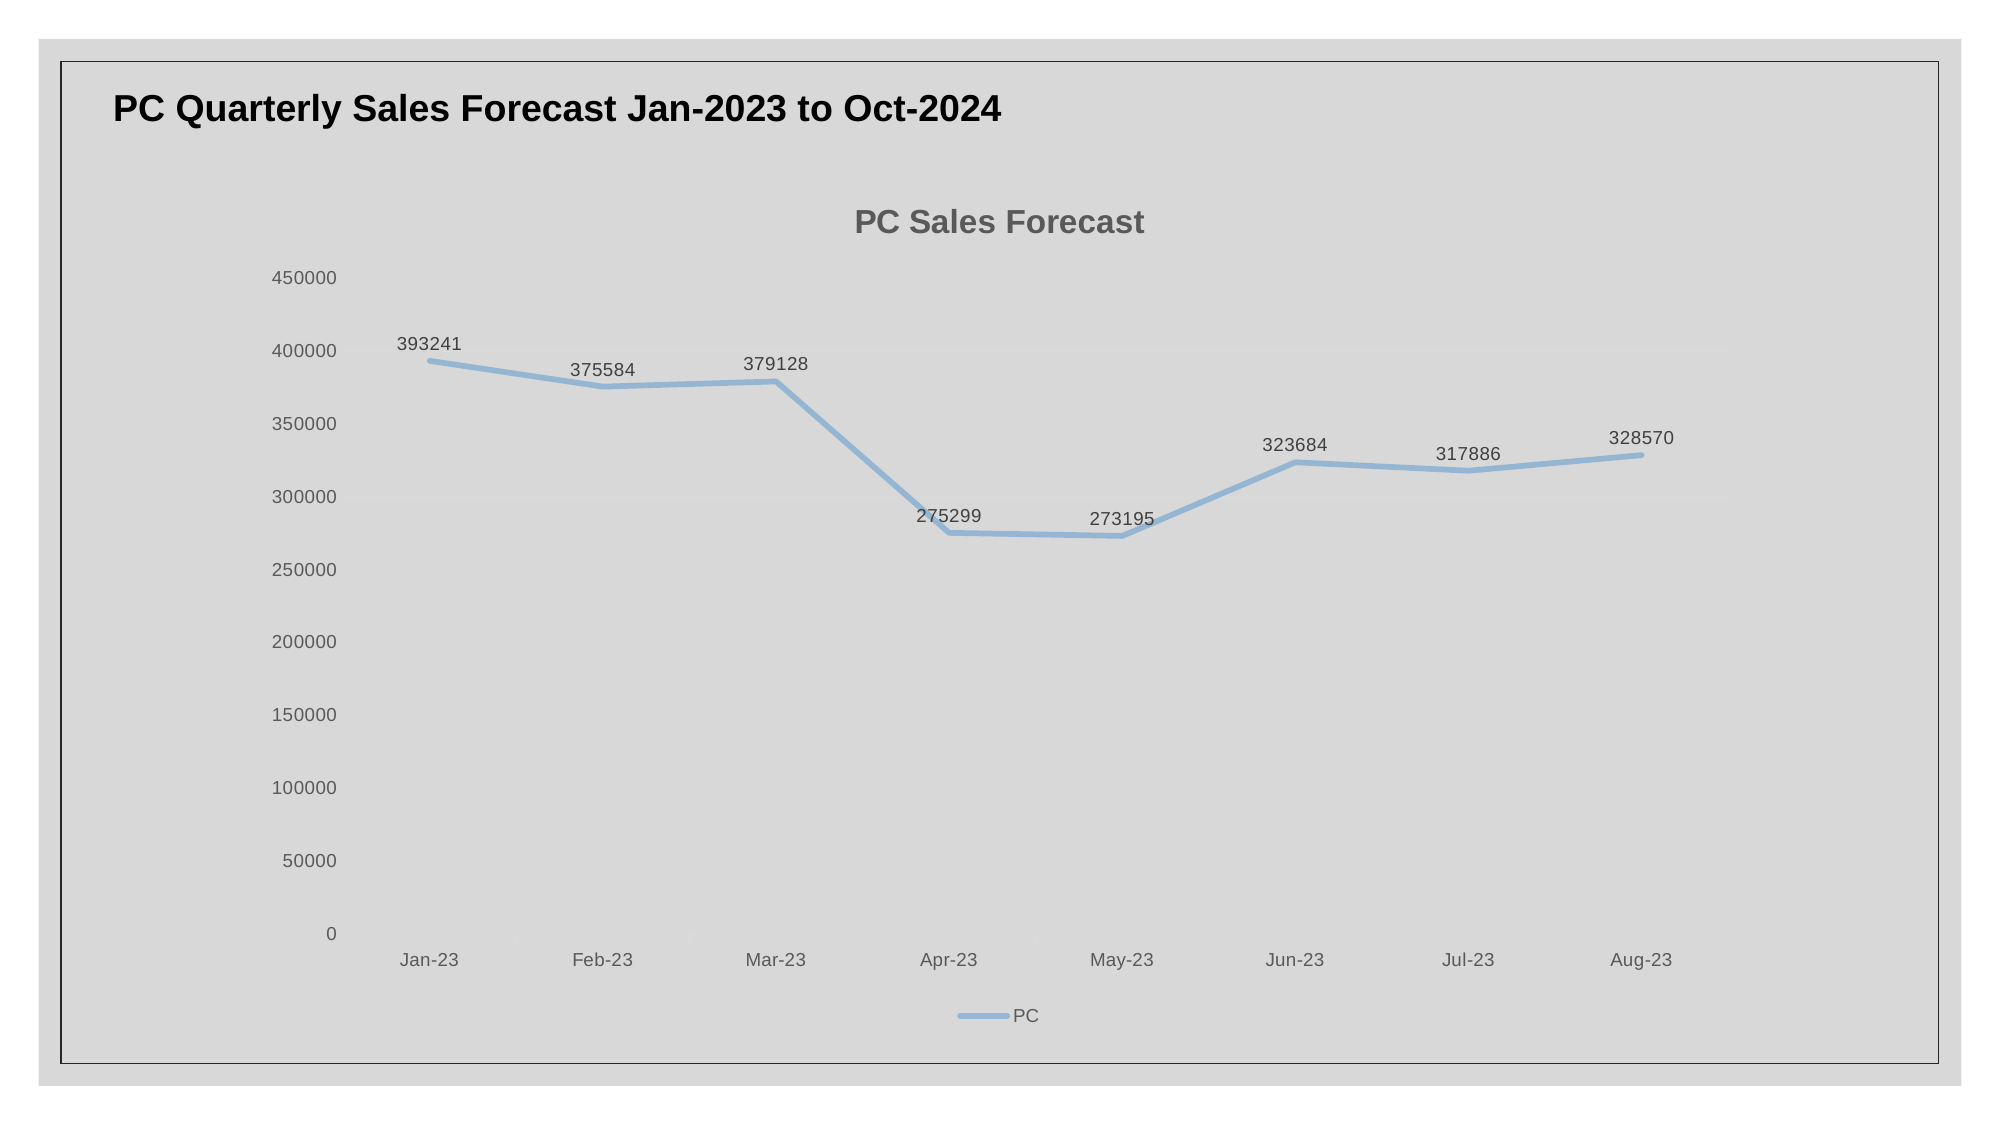

PC Quarterly Sales Forecast Jan-2023 to Oct-2024

### Chart: PC Sales Forecast

| Category | PC |
|---|---|
| 44927 | 393241.4622 |
| 44958 | 375583.5109 |
| 44986 | 379127.5101 |
| 45017 | 275298.9153 |
| 45047 | 273194.6484 |
| 45078 | 323683.9812 |
| 45108 | 317885.8027 |
| 45139 | 328569.5913 |